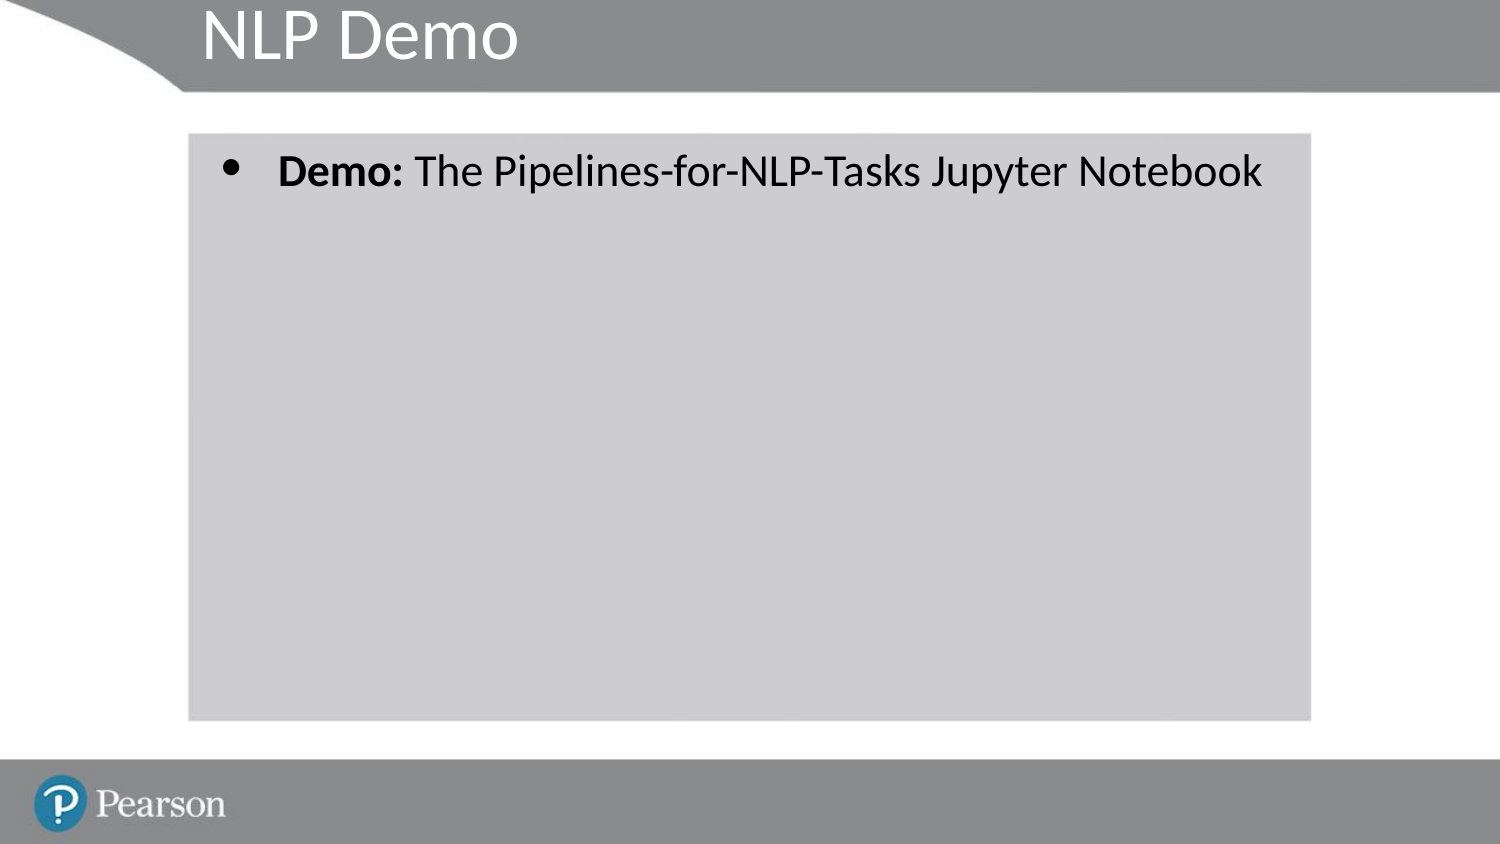

# NLP Demo
Demo: The Pipelines-for-NLP-Tasks Jupyter Notebook